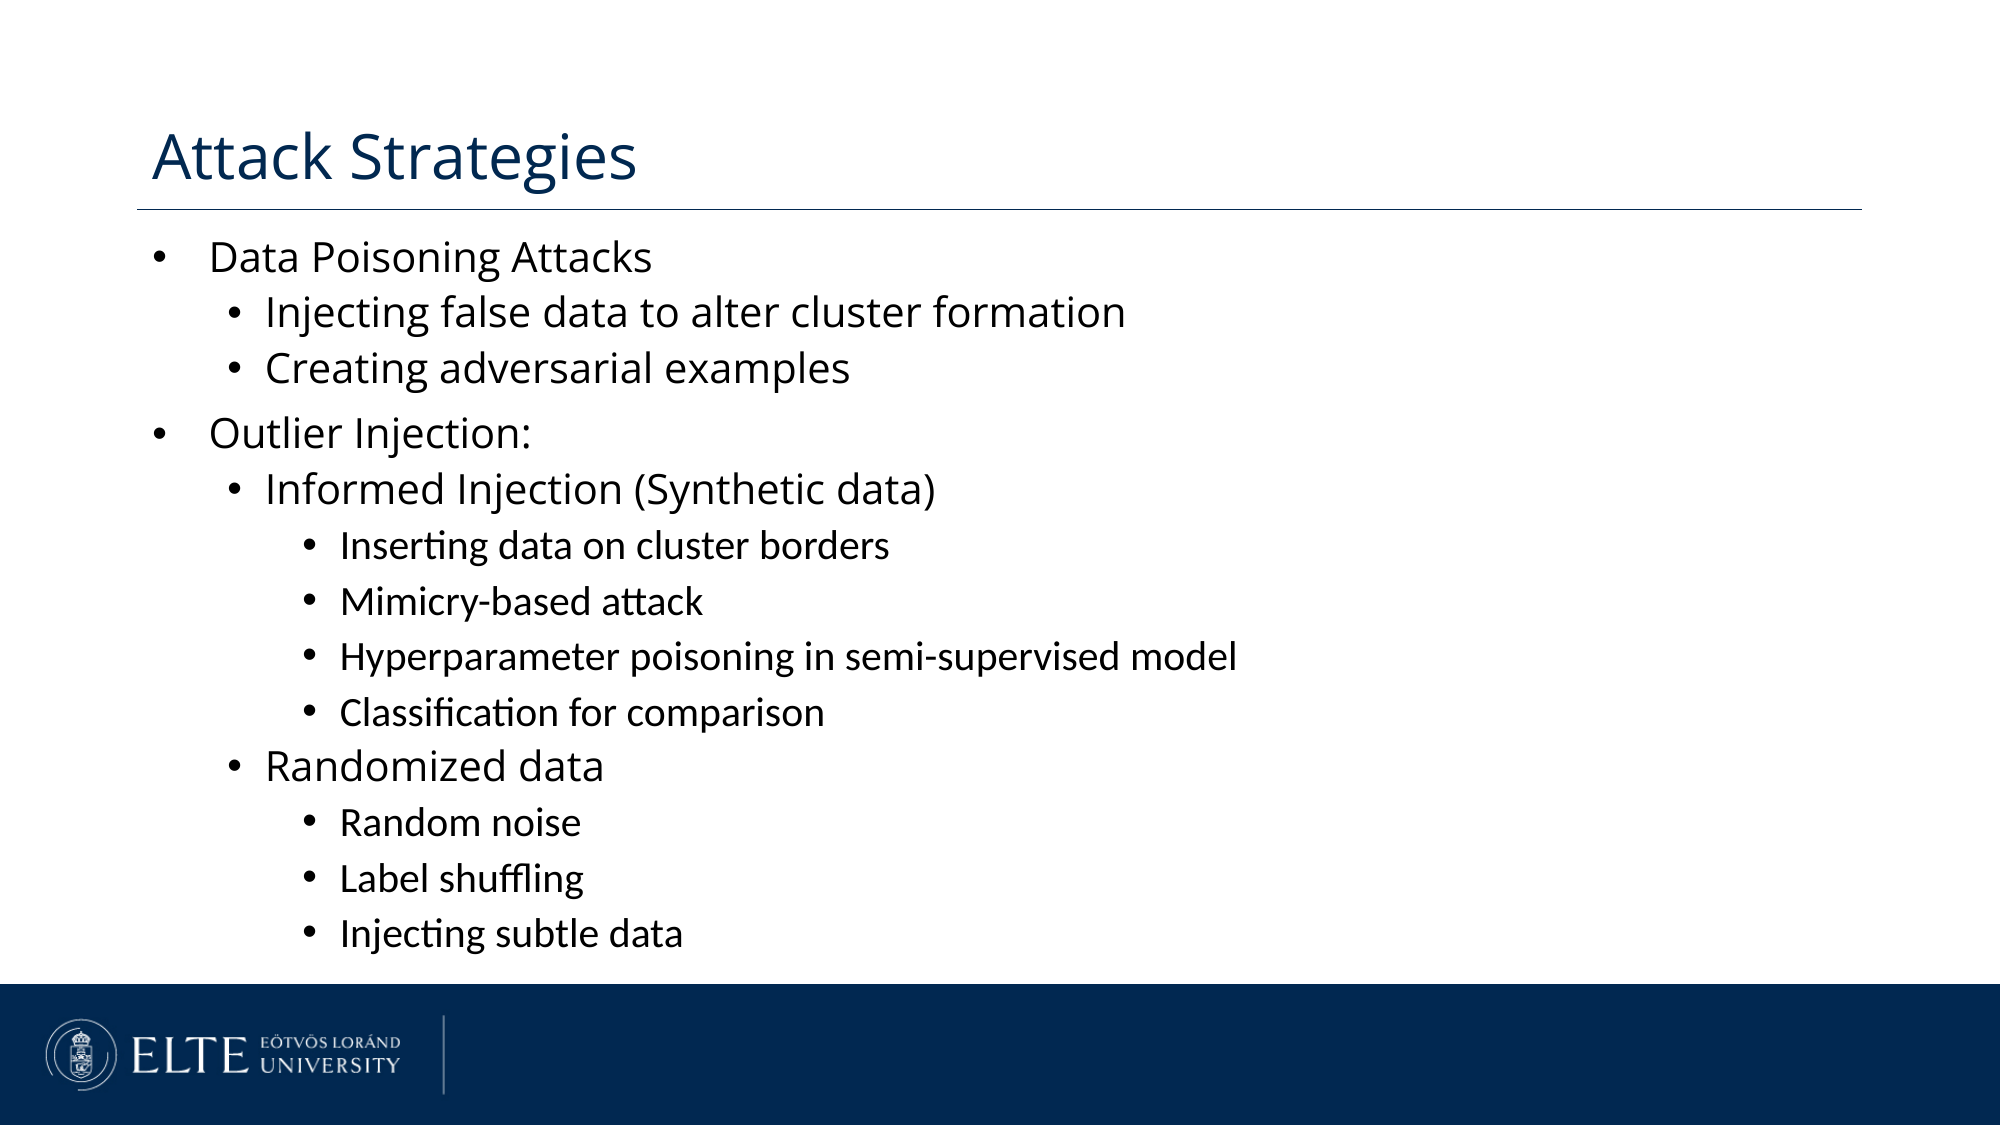

Attack Strategies
Data Poisoning Attacks
Injecting false data to alter cluster formation
Creating adversarial examples
Outlier Injection:
Informed Injection (Synthetic data)
Inserting data on cluster borders
Mimicry-based attack
Hyperparameter poisoning in semi-supervised model
Classification for comparison
Randomized data
Random noise
Label shuffling
Injecting subtle data